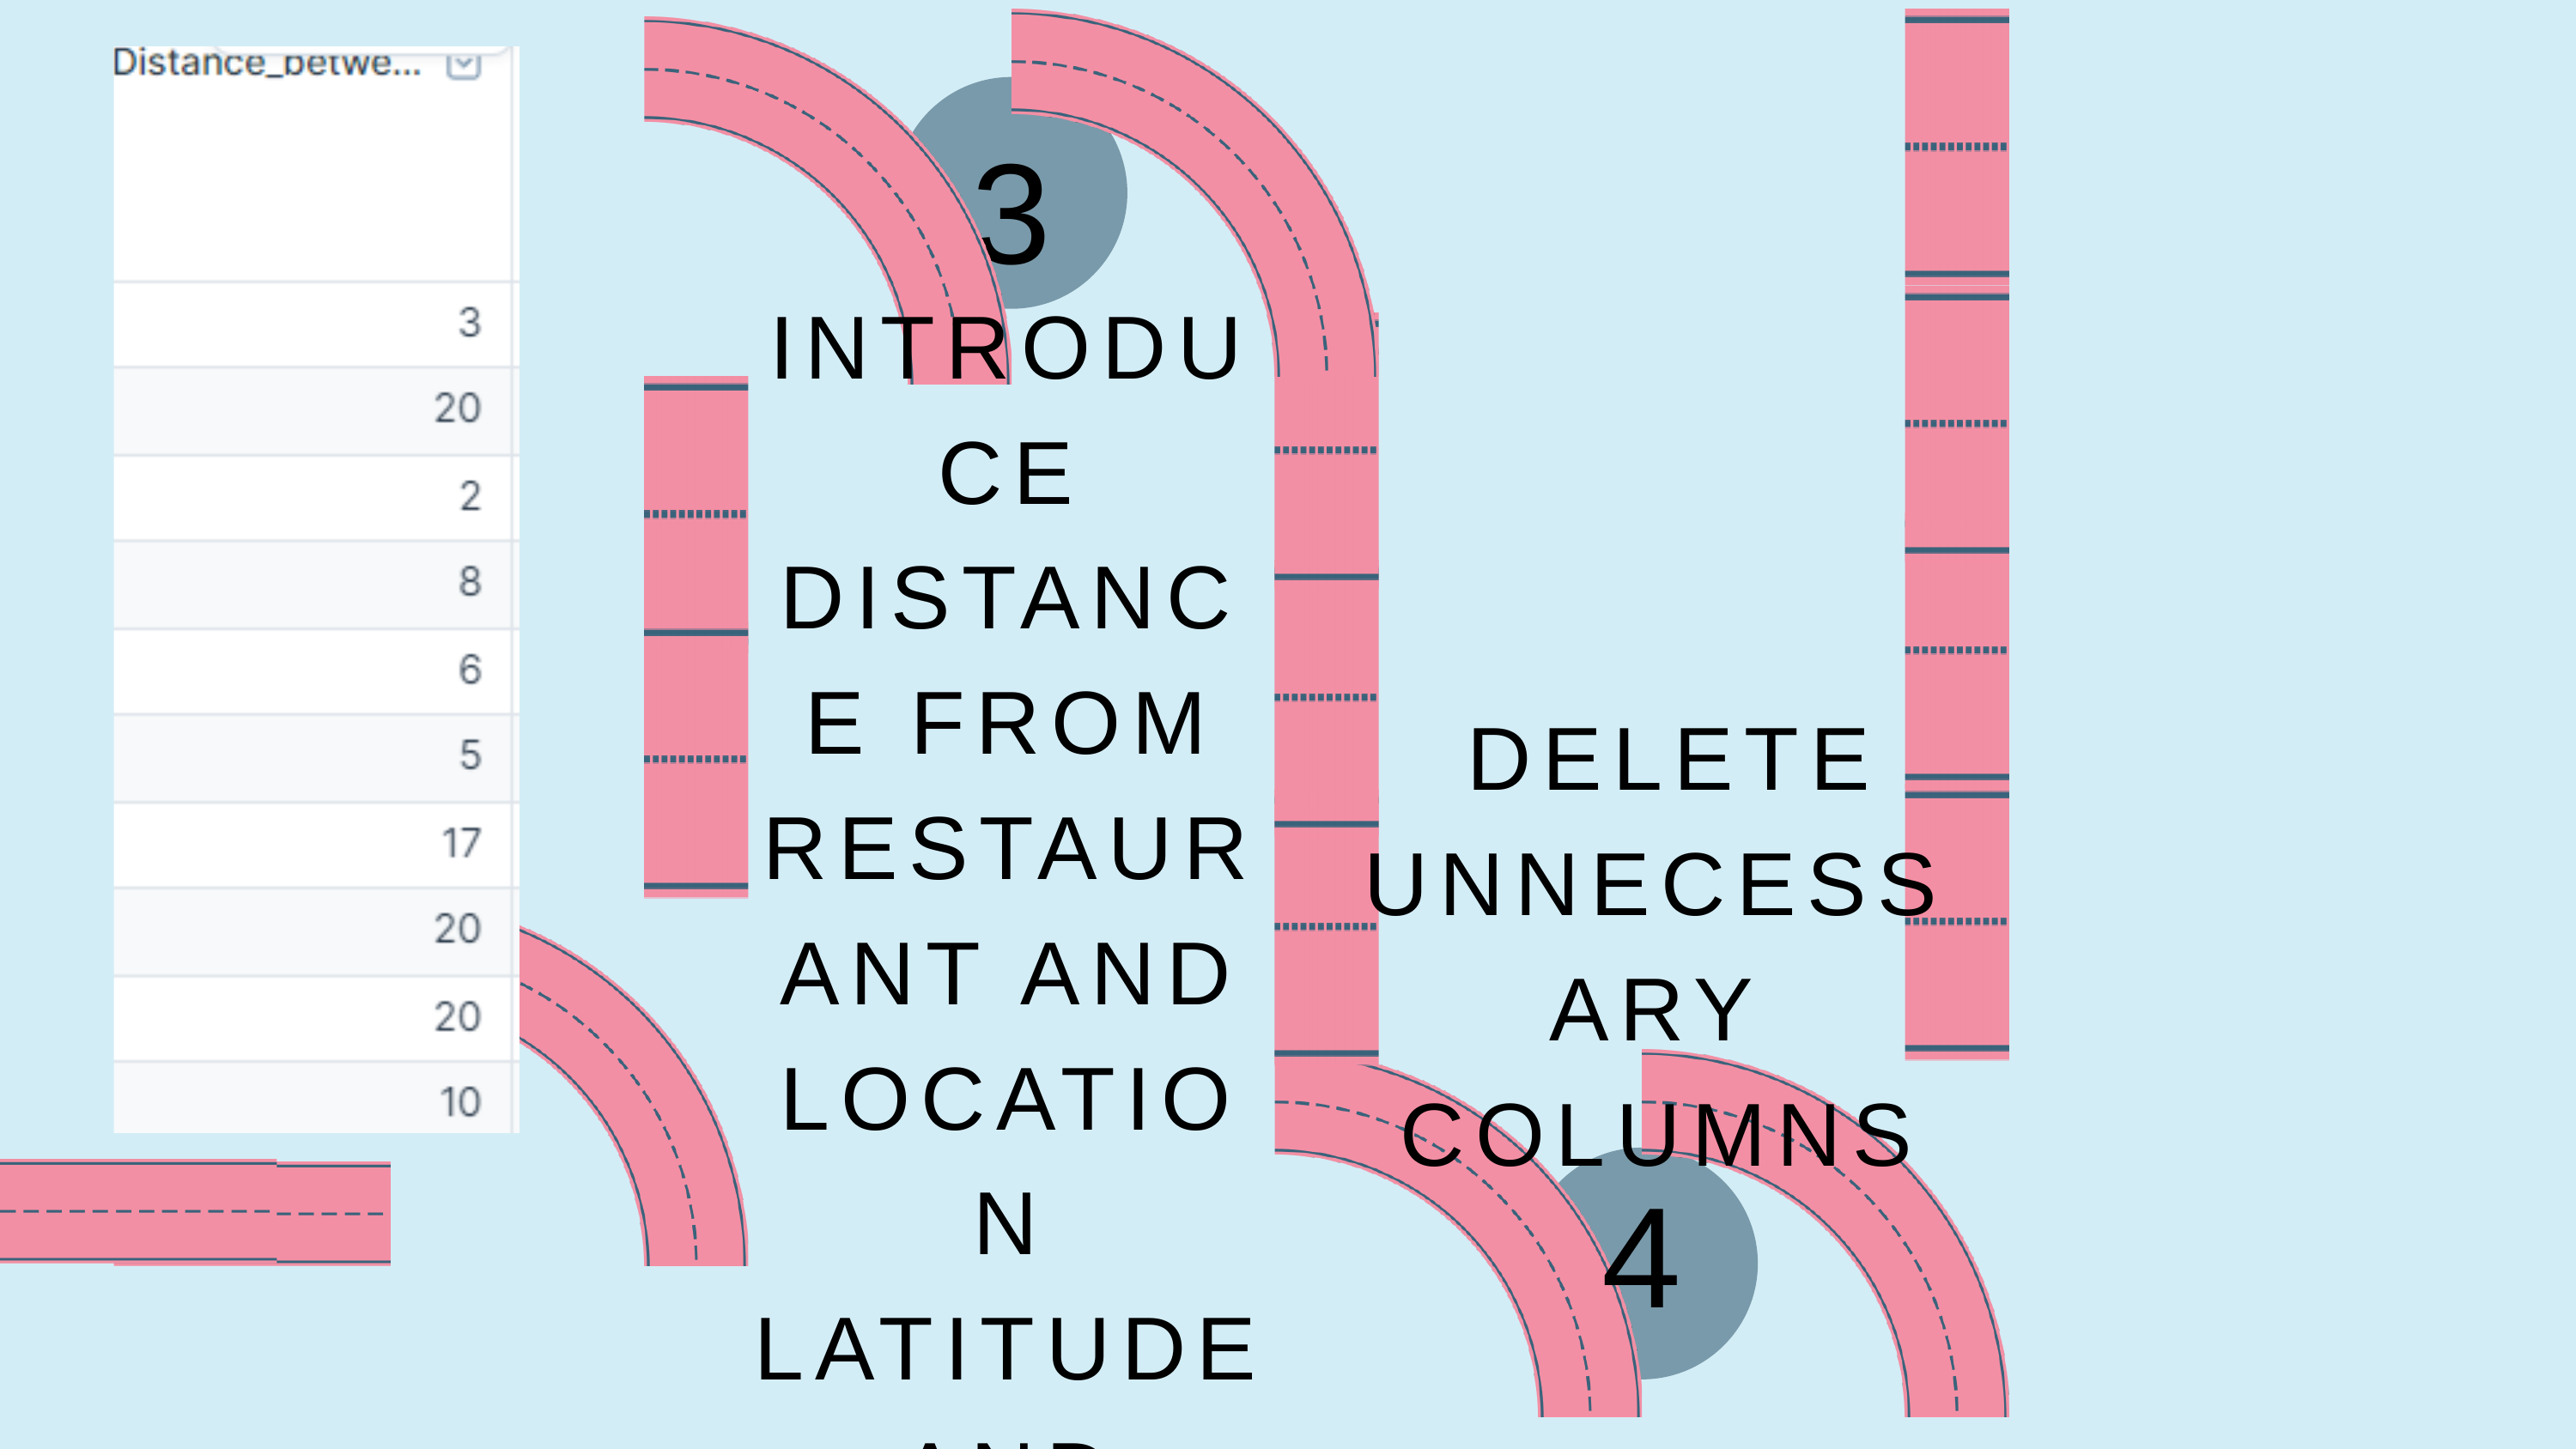

3

INTRODUCE DISTANCE FROM RESTAURANT AND LOCATION LATITUDE AND LONGITUDE

 DELETE UNNECESSARY COLUMNS

4